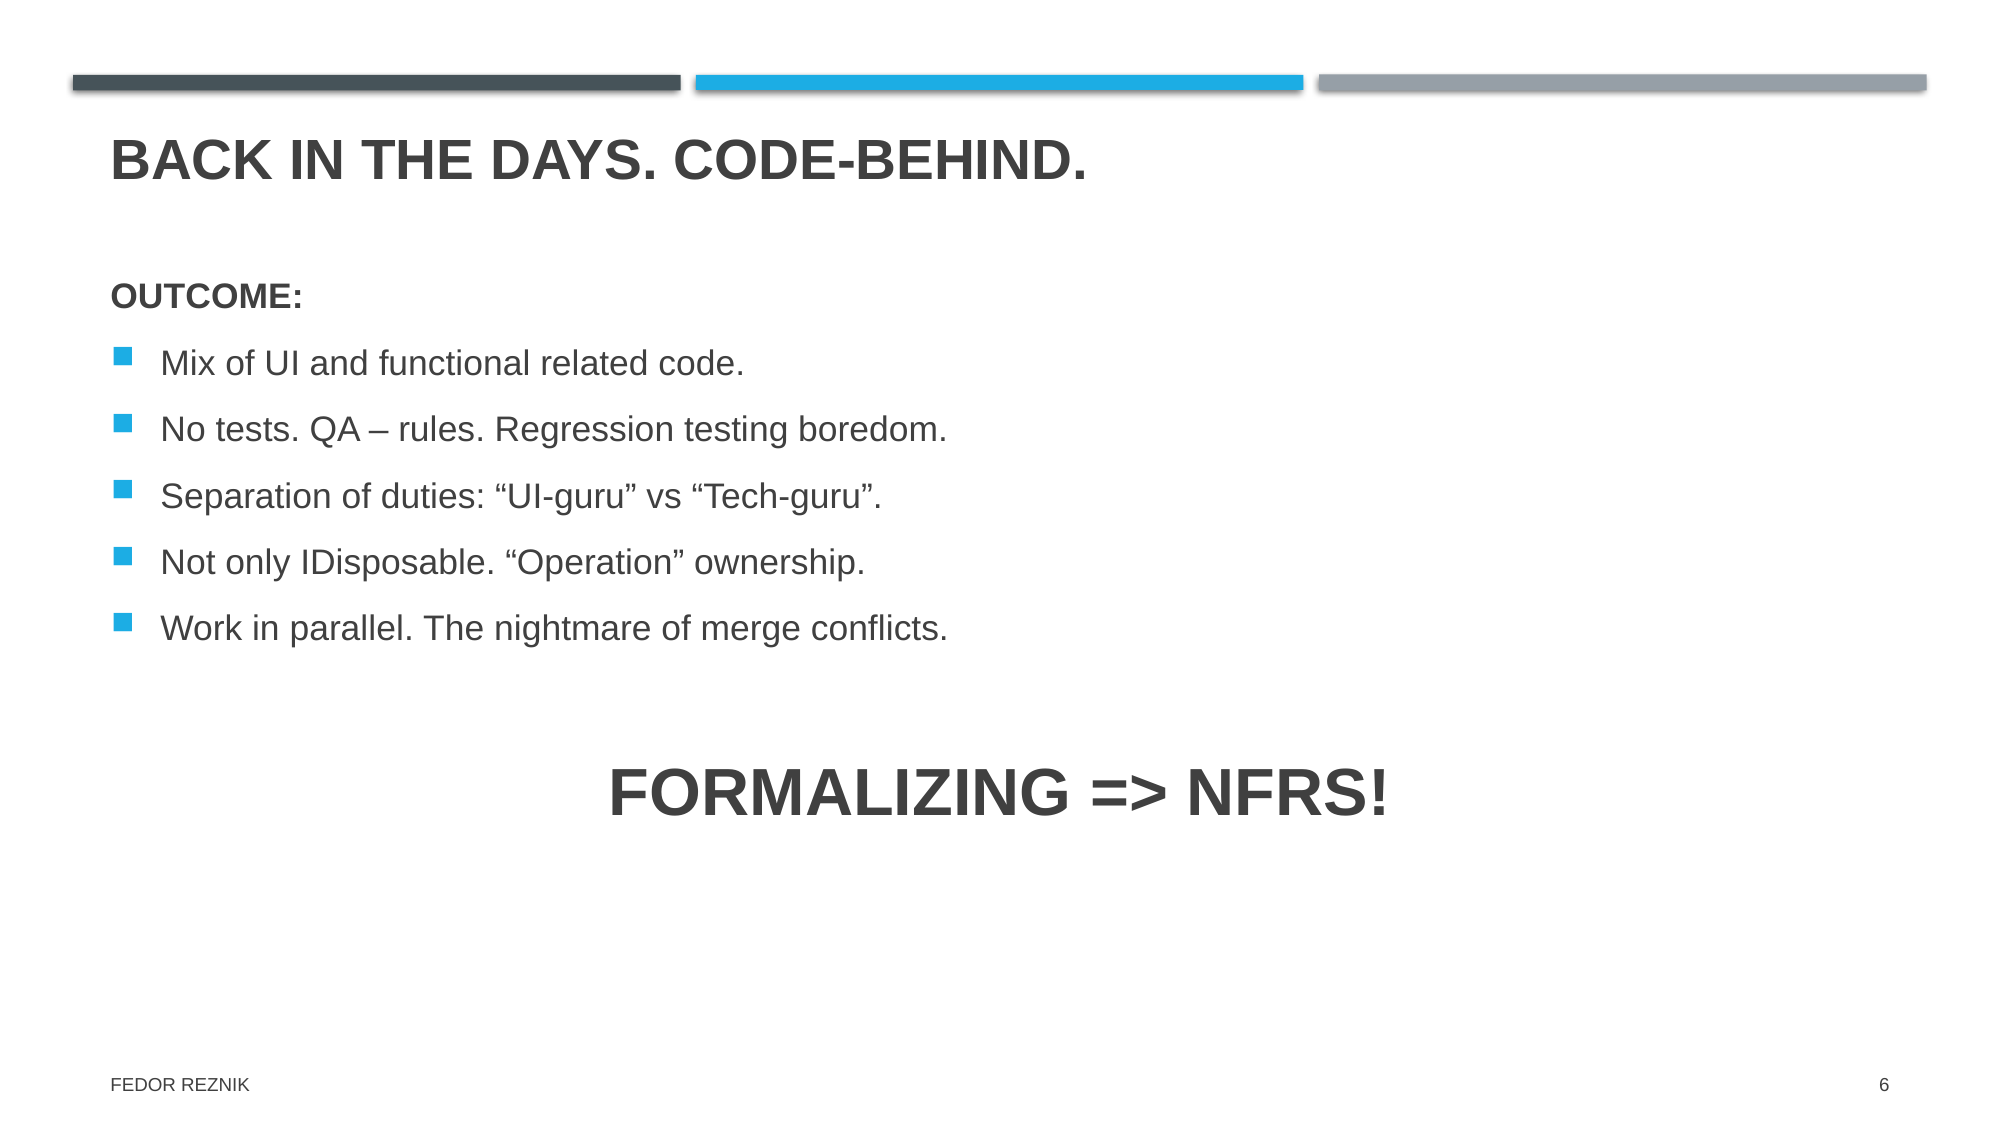

# Back in the days. Code-behind.
OUTCOME:
Mix of UI and functional related code.
No tests. QA – rules. Regression testing boredom.
Separation of duties: “UI-guru” vs “Tech-guru”.
Not only IDisposable. “Operation” ownership.
Work in parallel. The nightmare of merge conflicts.

FORMALIZING => NFRS!
Fedor Reznik
6